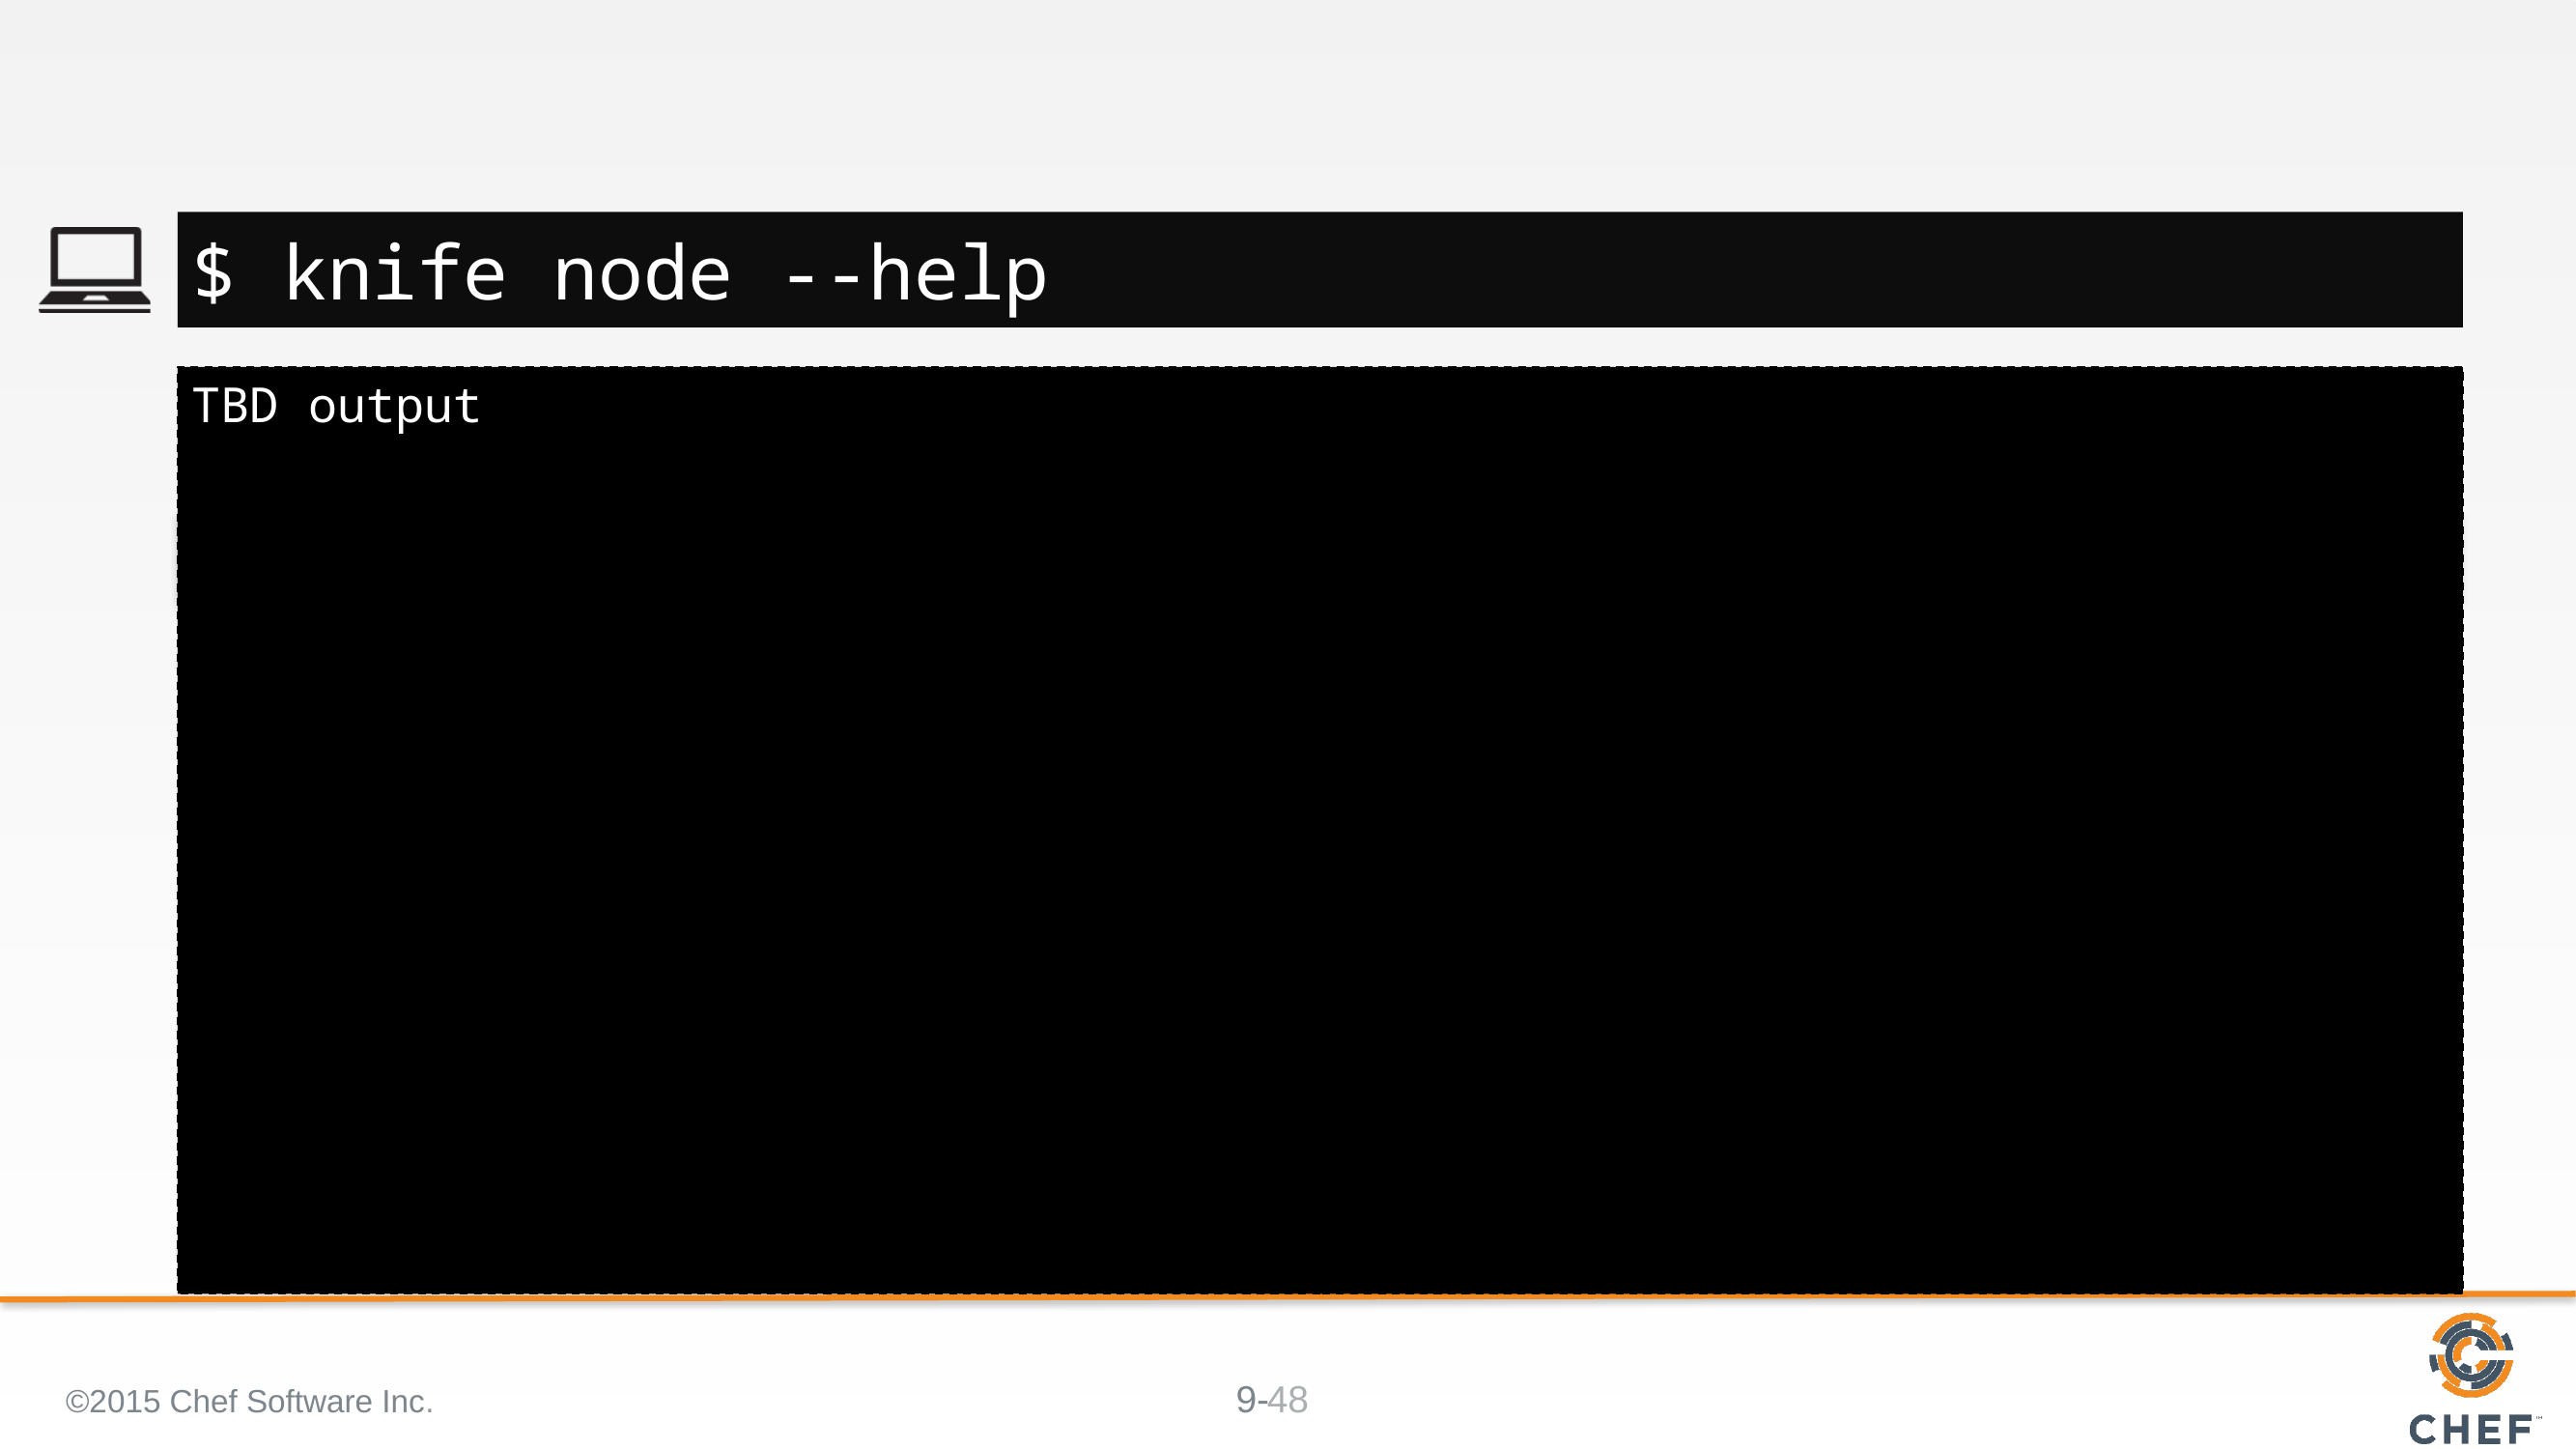

#
$ knife node --help
TBD output
©2015 Chef Software Inc.
48